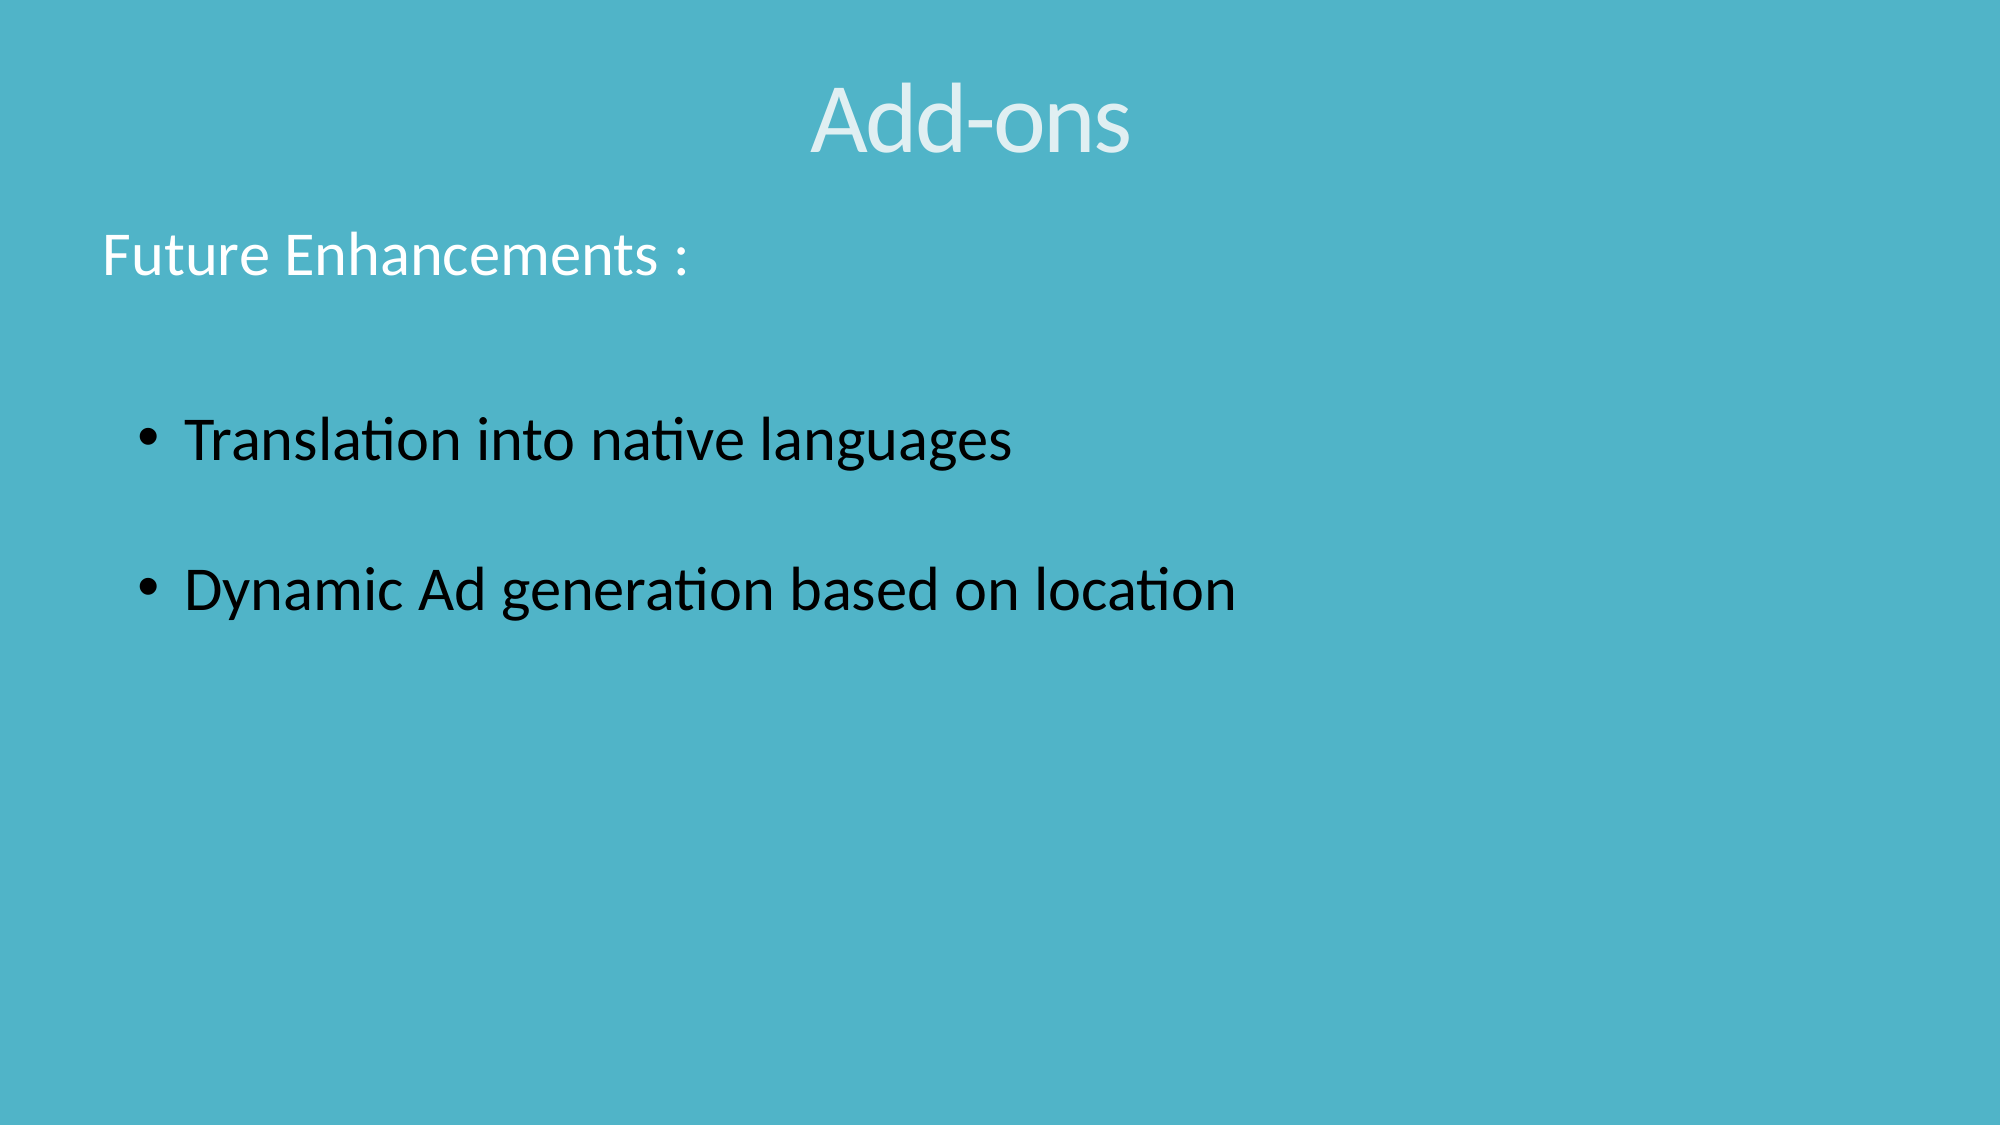

# Add-ons
Future Enhancements :
Translation into native languages

Dynamic Ad generation based on location